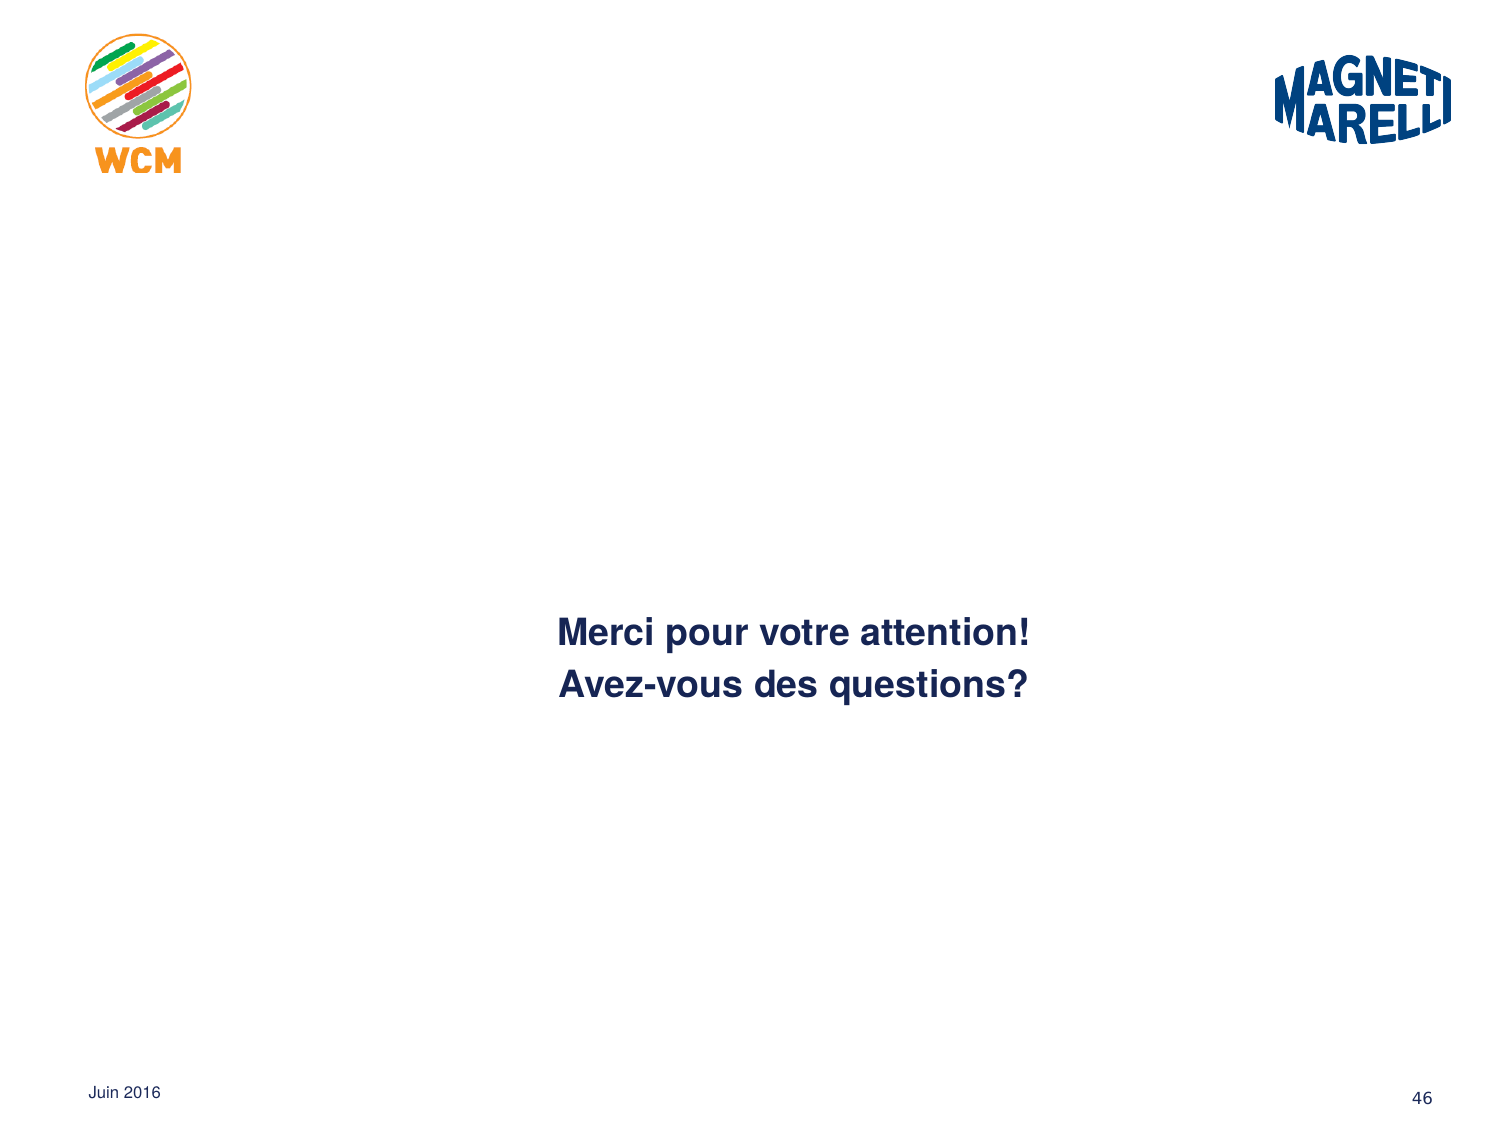

Merci pour votre attention!
Avez-vous des questions?

46
Juin 2016